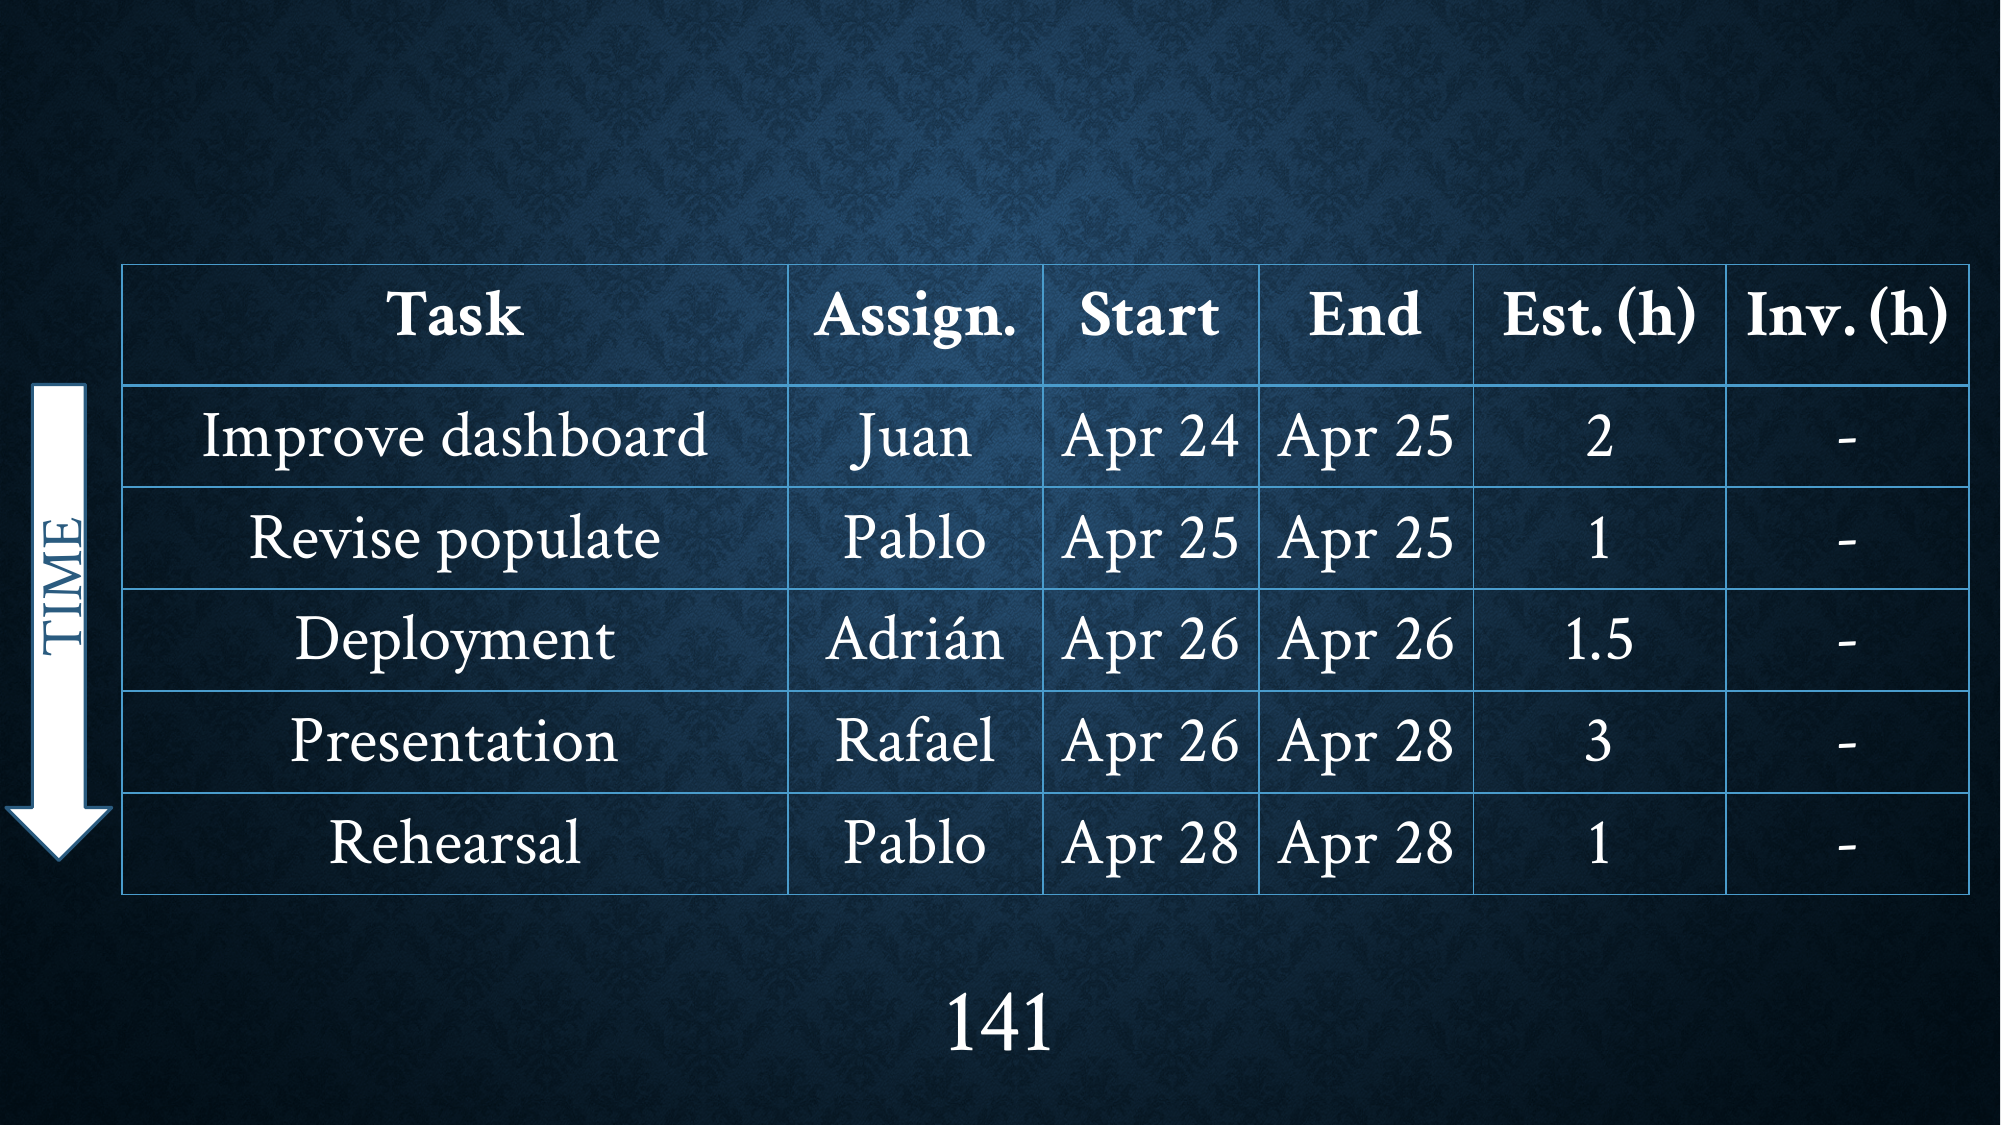

| Task | Assign. | Start | End | Est. (h) | Inv. (h) |
| --- | --- | --- | --- | --- | --- |
| Improve dashboard | Juan | Apr 24 | Apr 25 | 2 | - |
| Revise populate | Pablo | Apr 25 | Apr 25 | 1 | - |
| Deployment | Adrián | Apr 26 | Apr 26 | 1.5 | - |
| Presentation | Rafael | Apr 26 | Apr 28 | 3 | - |
| Rehearsal | Pablo | Apr 28 | Apr 28 | 1 | - |

TIME
141